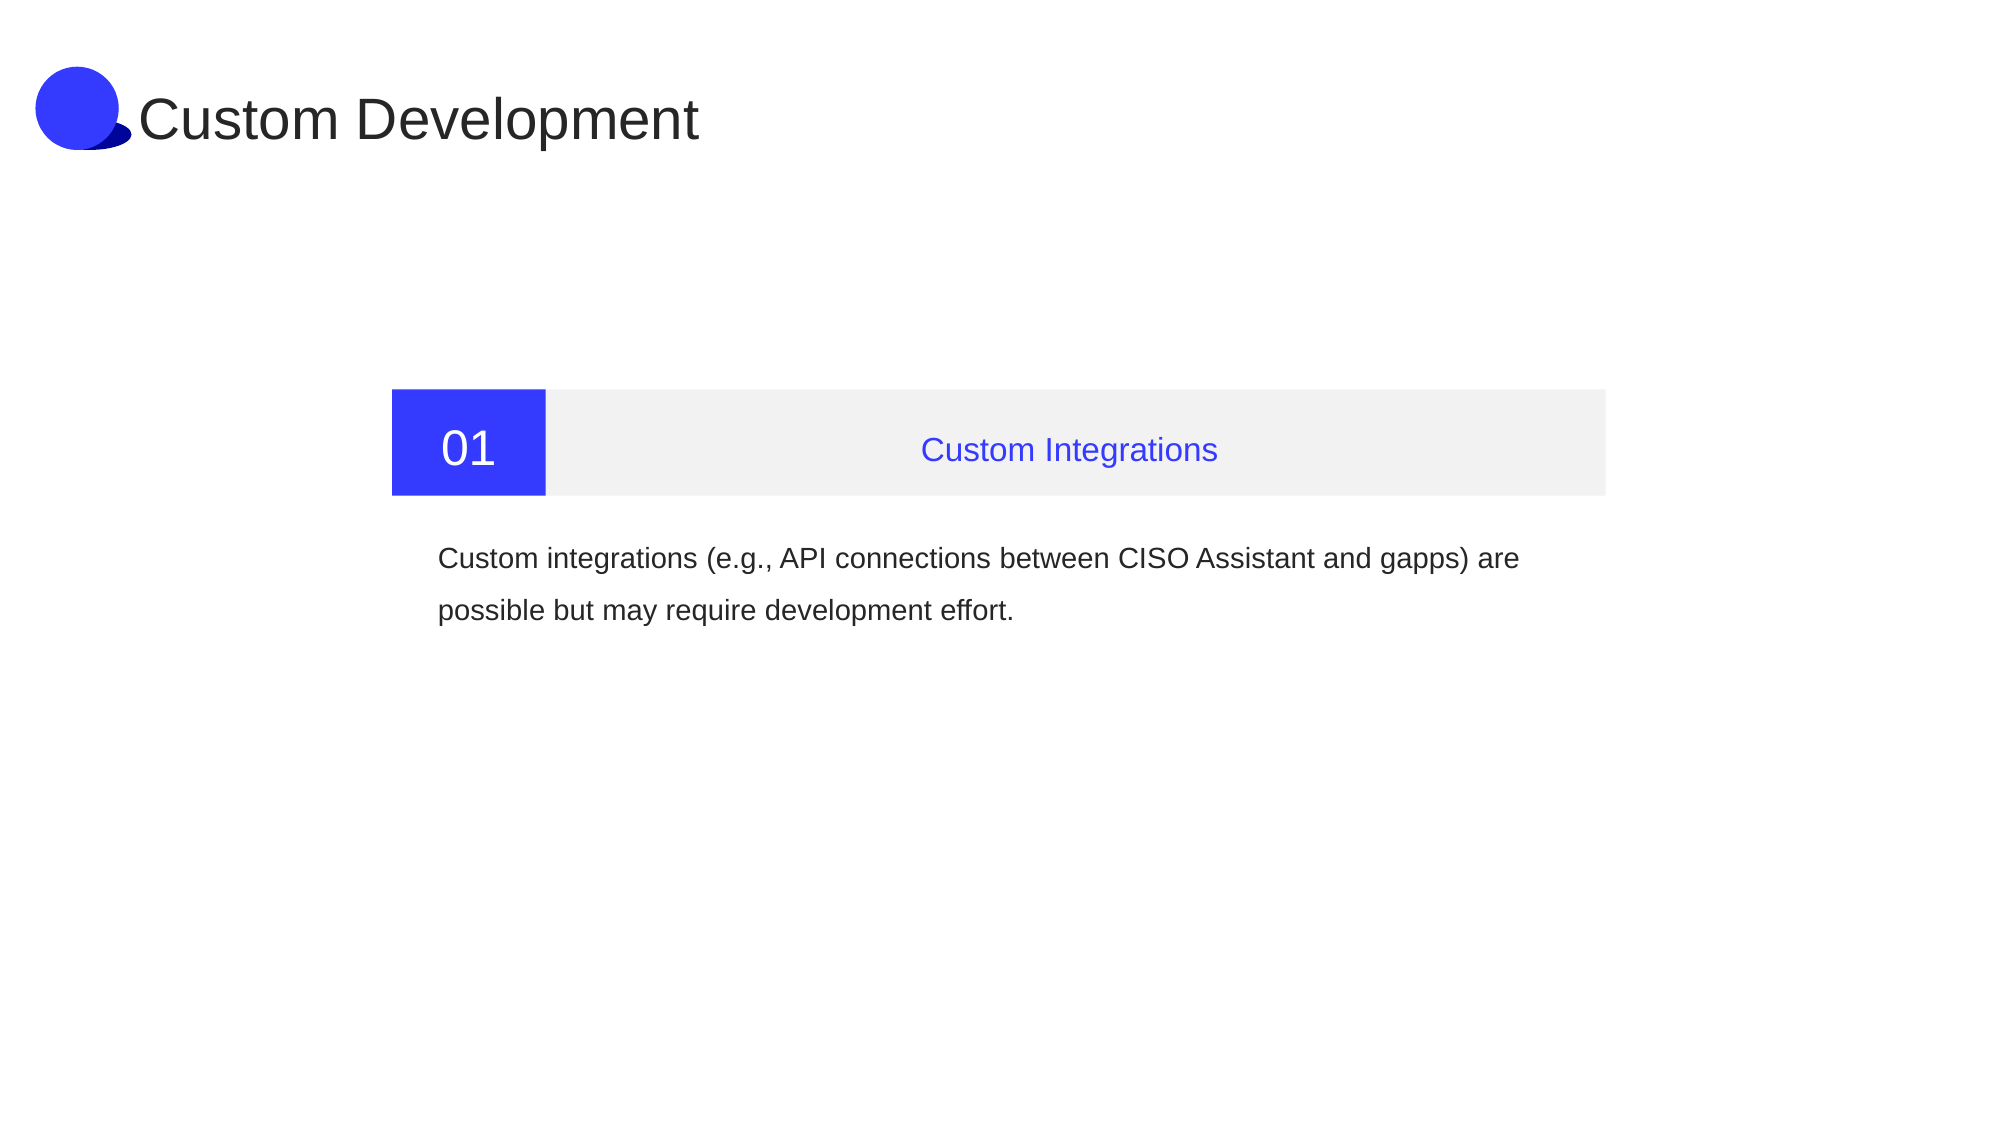

Custom Development

Custom Integrations
01
Custom integrations (e.g., API connections between CISO Assistant and gapps) are possible but may require development effort.